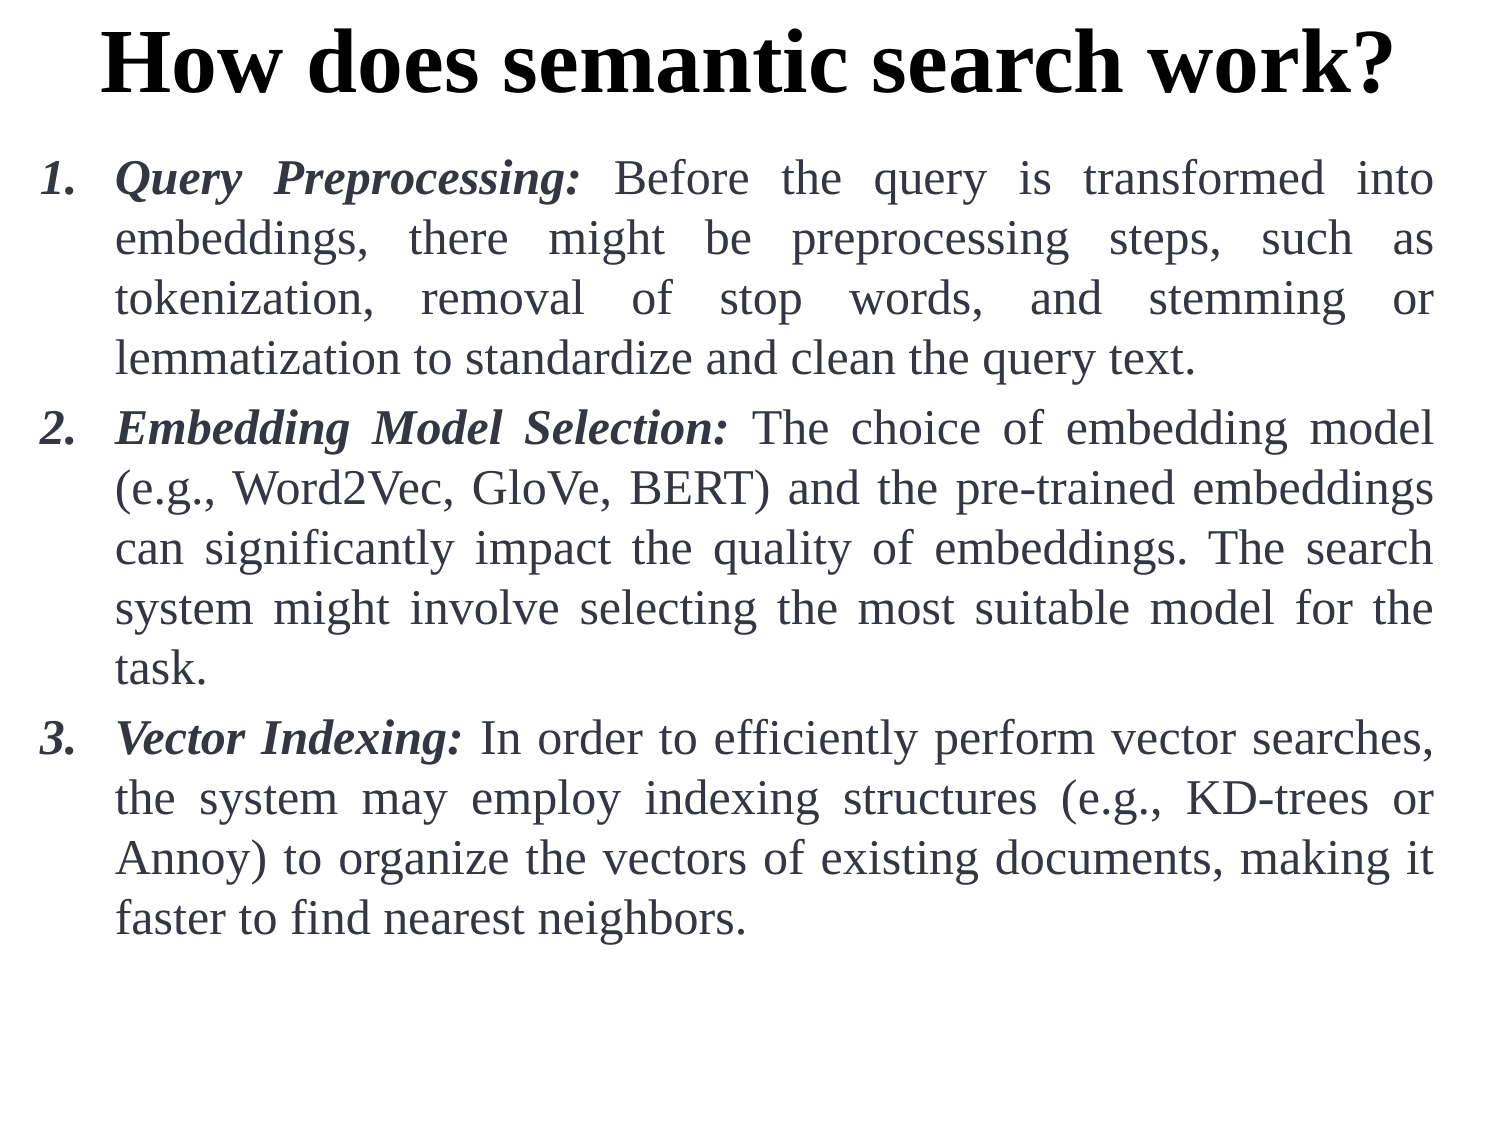

# How does semantic search work?
Query Preprocessing: Before the query is transformed into embeddings, there might be preprocessing steps, such as tokenization, removal of stop words, and stemming or lemmatization to standardize and clean the query text.
Embedding Model Selection: The choice of embedding model (e.g., Word2Vec, GloVe, BERT) and the pre-trained embeddings can significantly impact the quality of embeddings. The search system might involve selecting the most suitable model for the task.
Vector Indexing: In order to efficiently perform vector searches, the system may employ indexing structures (e.g., KD-trees or Annoy) to organize the vectors of existing documents, making it faster to find nearest neighbors.